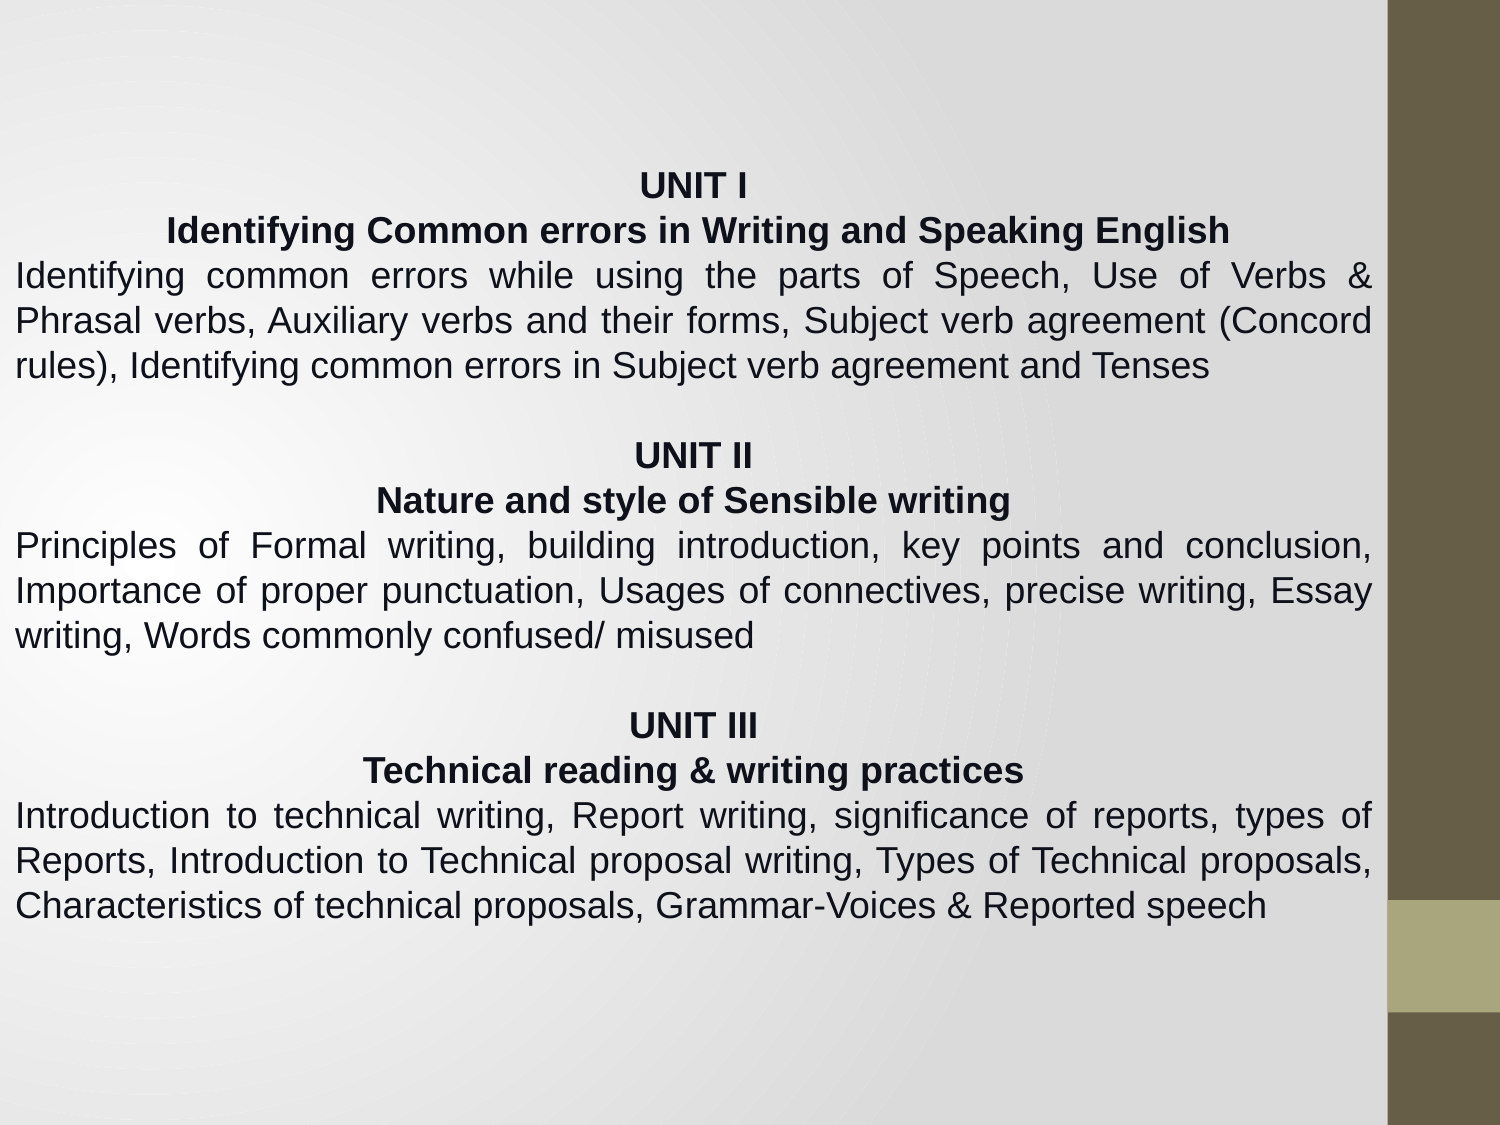

UNIT I
 Identifying Common errors in Writing and Speaking English
Identifying common errors while using the parts of Speech, Use of Verbs & Phrasal verbs, Auxiliary verbs and their forms, Subject verb agreement (Concord rules), Identifying common errors in Subject verb agreement and Tenses

UNIT II
Nature and style of Sensible writing
Principles of Formal writing, building introduction, key points and conclusion, Importance of proper punctuation, Usages of connectives, precise writing, Essay writing, Words commonly confused/ misused

UNIT III
Technical reading & writing practices
Introduction to technical writing, Report writing, significance of reports, types of Reports, Introduction to Technical proposal writing, Types of Technical proposals, Characteristics of technical proposals, Grammar-Voices & Reported speech